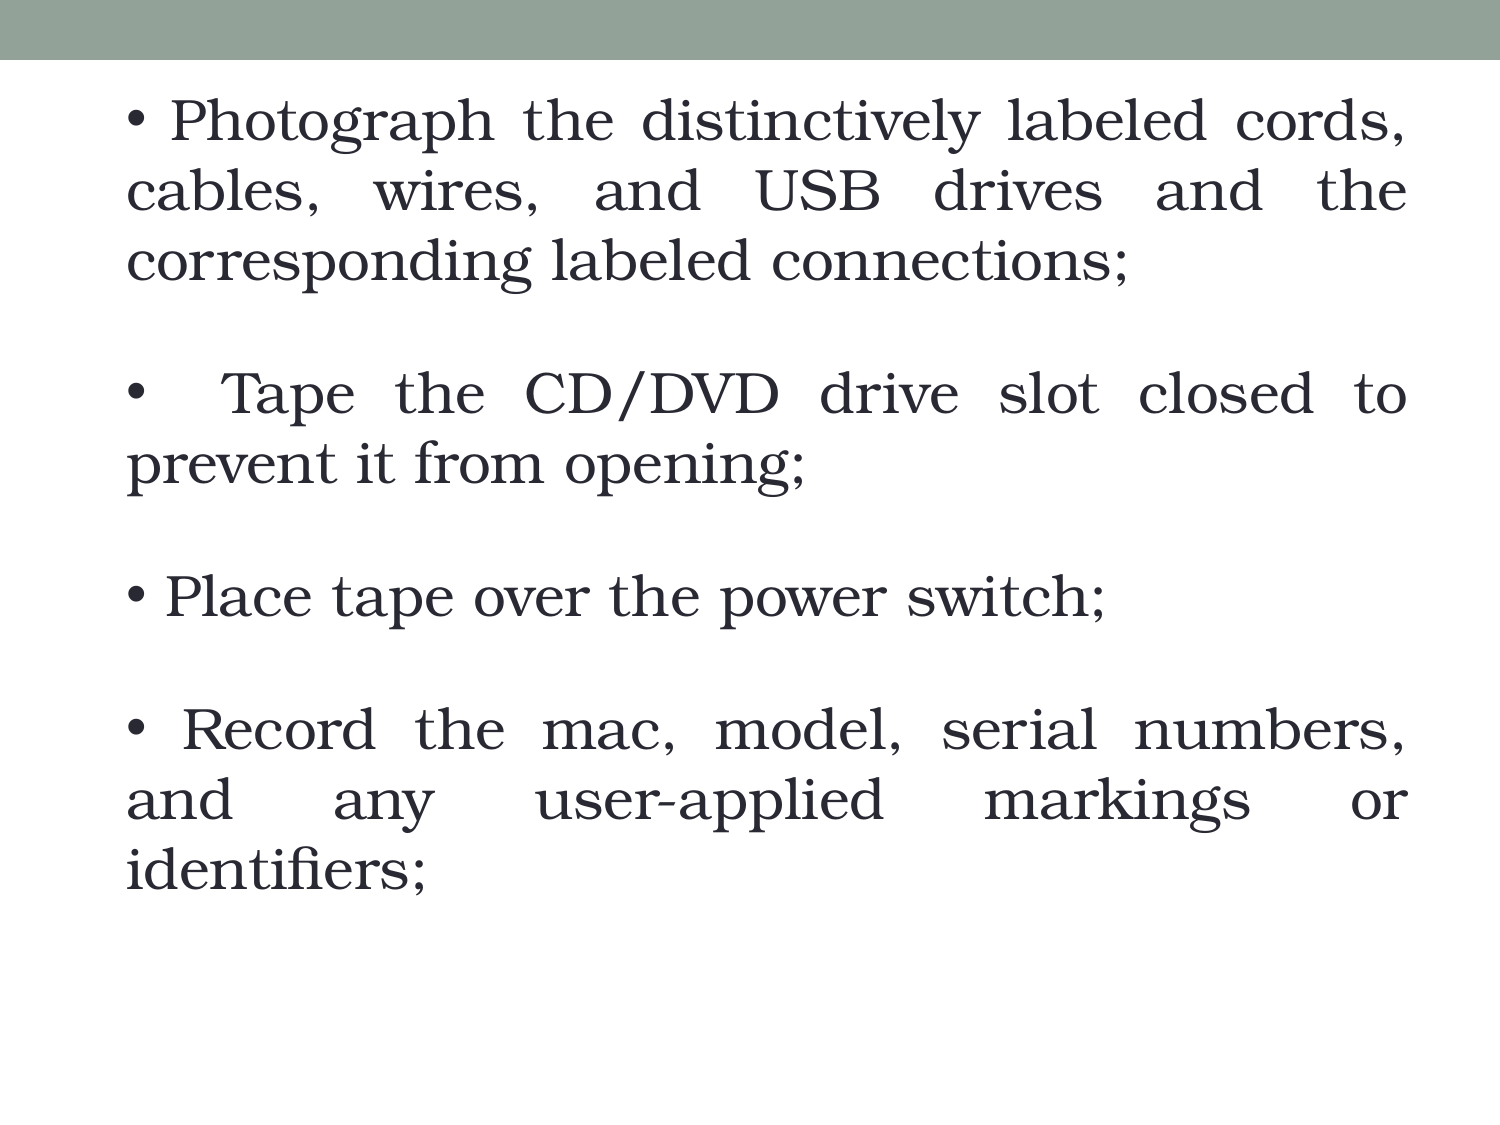

Photograph the distinctively labeled cords, cables, wires, and USB drives and the corresponding labeled connections;
  Tape the CD/DVD drive slot closed to prevent it from opening;
 Place tape over the power switch;
 Record the mac, model, serial numbers, and any user-applied markings or identifiers;